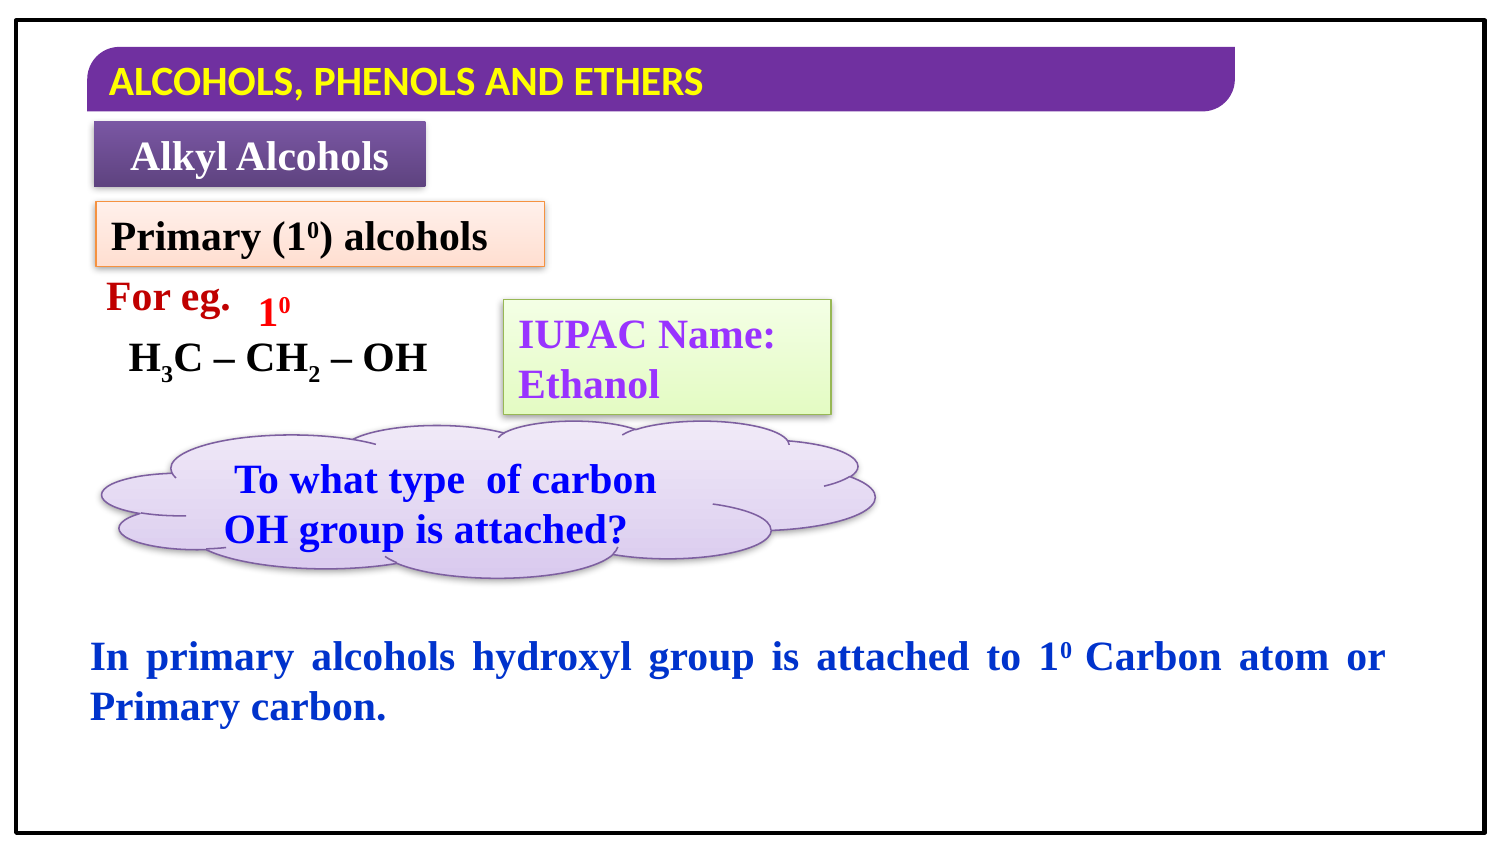

Alkyl Alcohols
Primary (10) alcohols
For eg.
10
IUPAC Name: Ethanol
H3C – CH2 – OH
 To what type  of carbon OH group is attached?
In primary alcohols hydroxyl group is attached to 10 Carbon atom or Primary carbon.